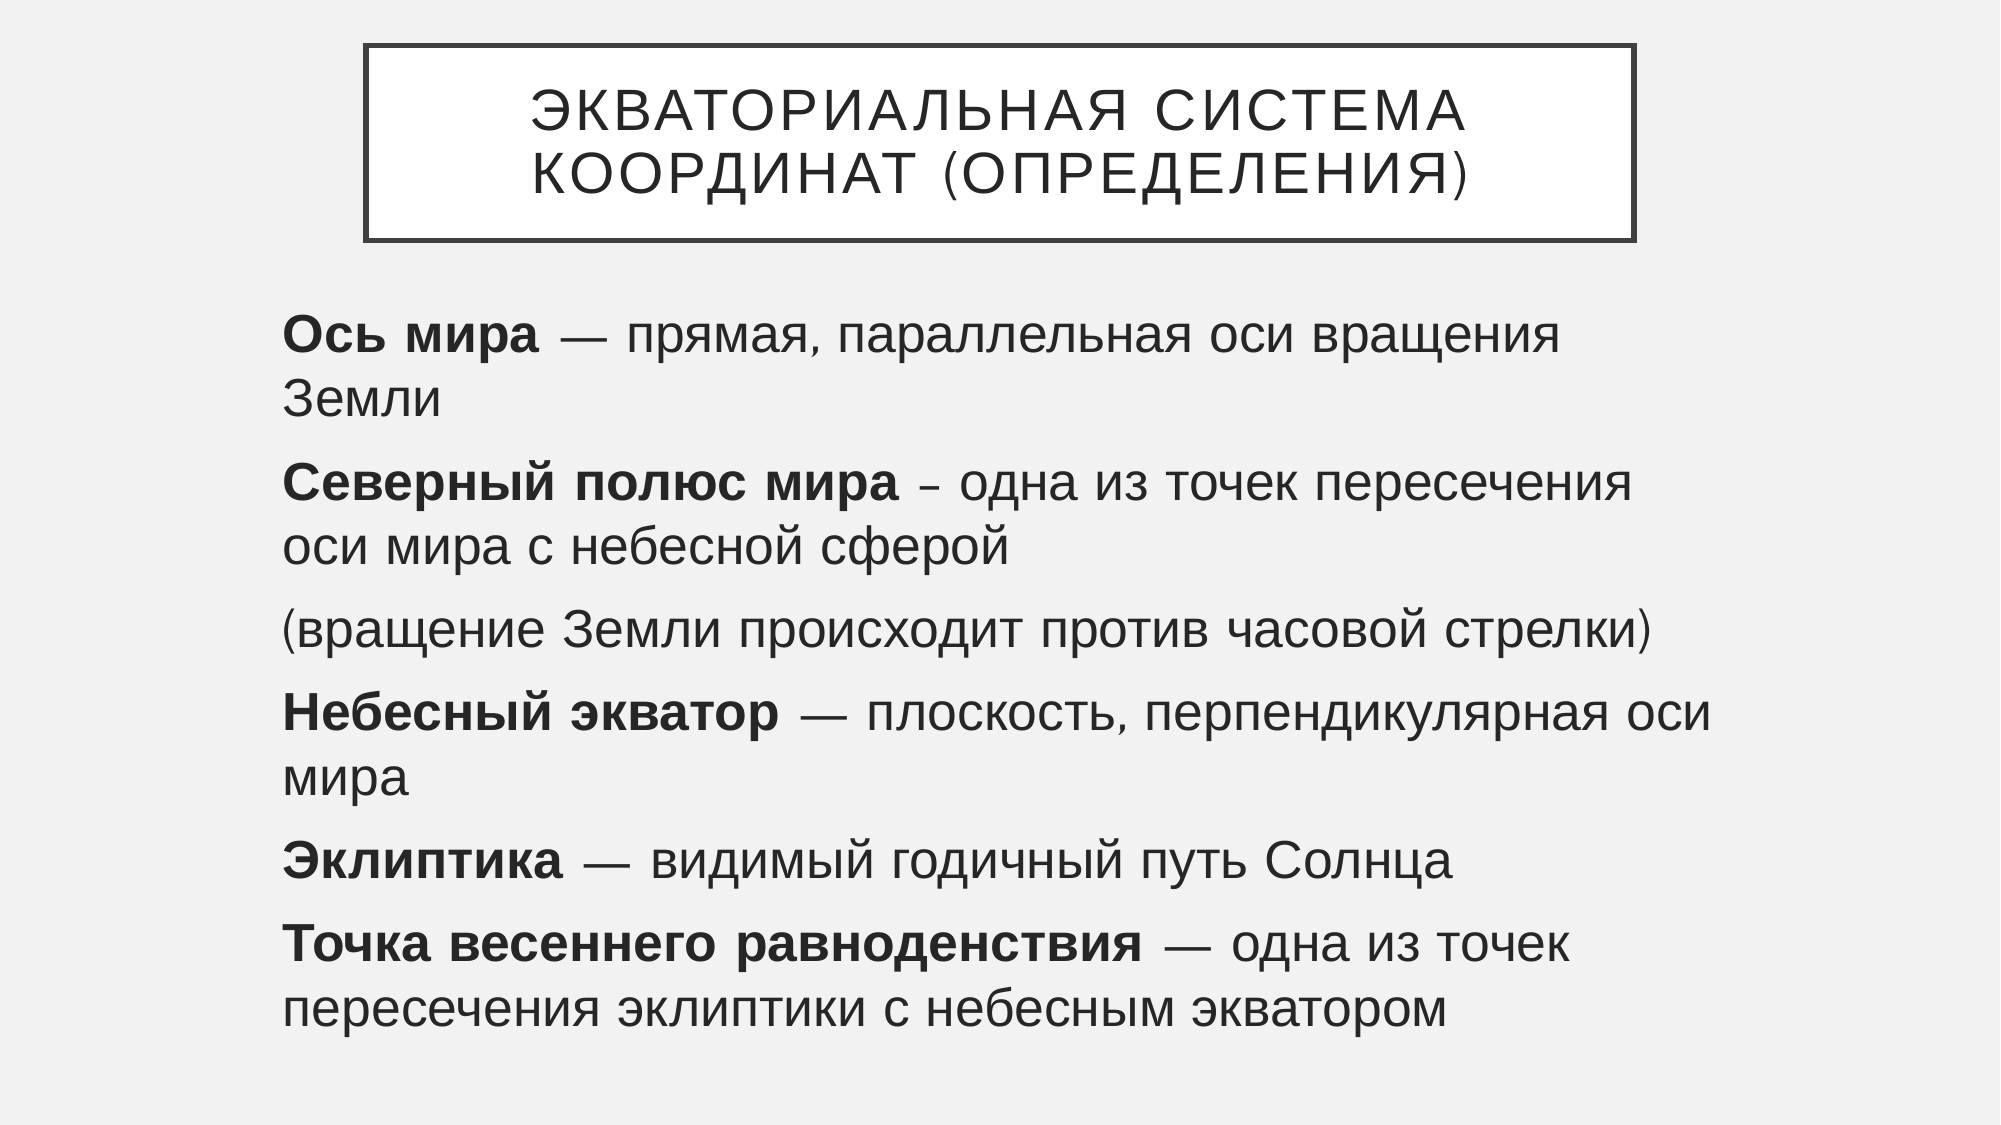

# Экваториальная система координат (определения)
Ось мира — прямая, параллельная оси вращения Земли
Северный полюс мира – одна из точек пересечения оси мира с небесной сферой
(вращение Земли происходит против часовой стрелки)
Небесный экватор — плоскость, перпендикулярная оси мира
Эклиптика — видимый годичный путь Солнца
Точка весеннего равноденствия — одна из точек пересечения эклиптики с небесным экватором